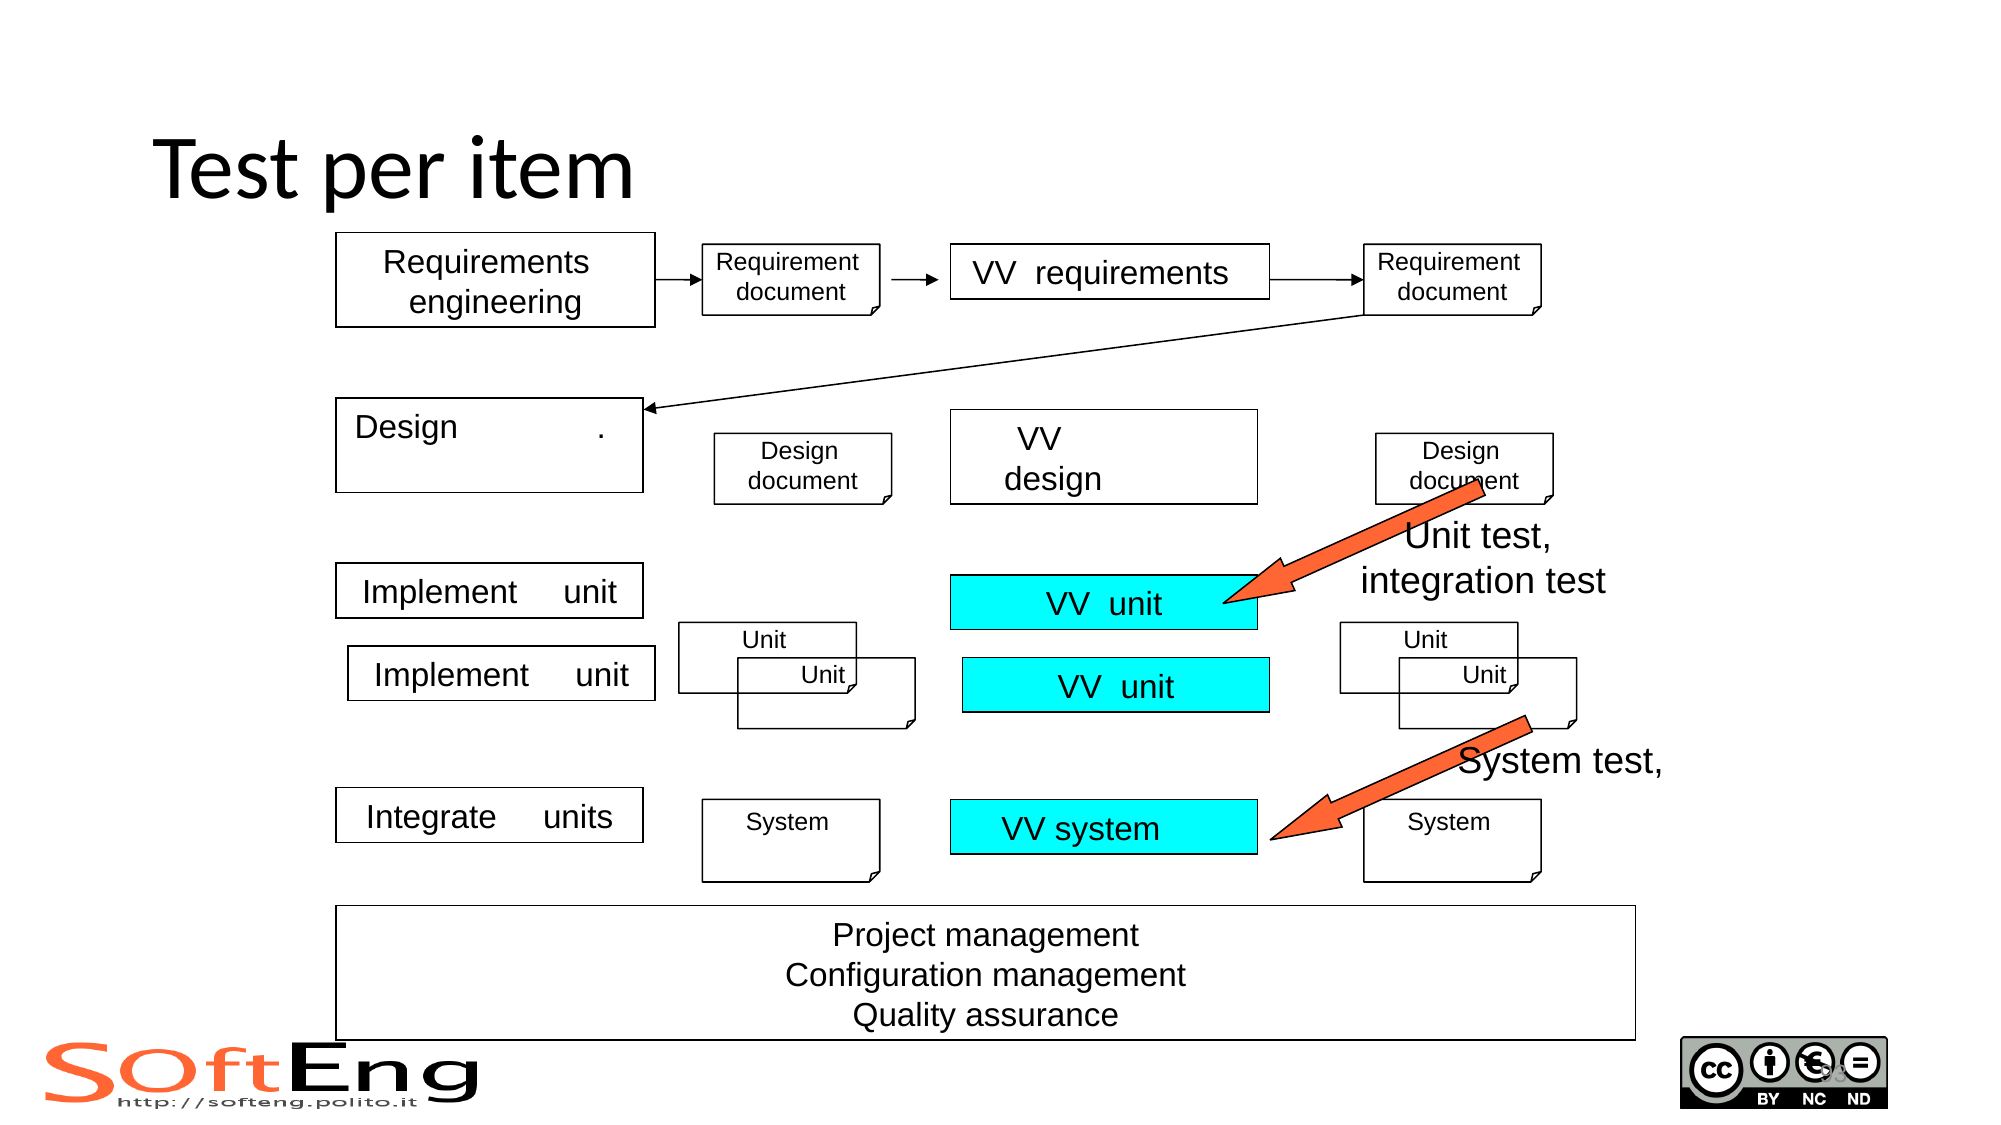

# Test per item
Requirements   engineering
Requirement
document
Requirement
document
VV  requirements

Design               .
VV               design
Design
document
Design
document
Unit test,
integration test

Implement     unit
VV  unit
Unit

Unit

Implement     unit
VV  unit
Unit

Unit

System test,

Integrate     units
System

System

VV system
Project management
Configuration management
Quality assurance
93